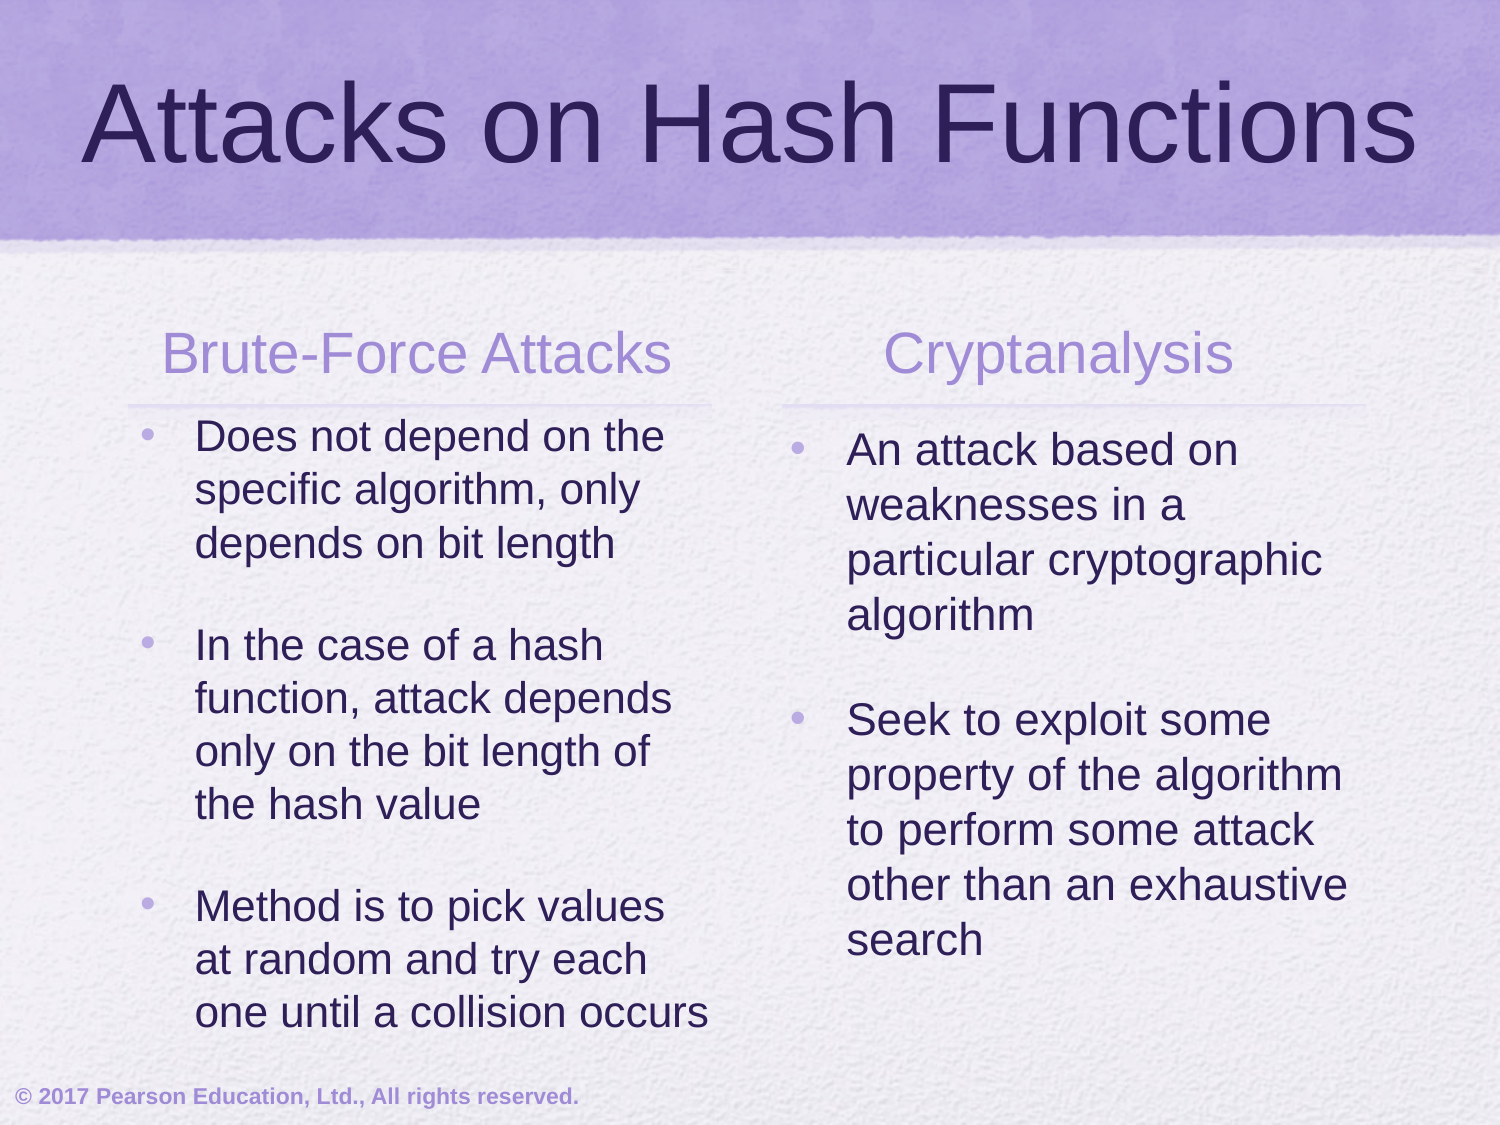

# Attacks on Hash Functions
Brute-Force Attacks
Cryptanalysis
Does not depend on the specific algorithm, only depends on bit length
In the case of a hash function, attack depends only on the bit length of the hash value
Method is to pick values at random and try each one until a collision occurs
An attack based on weaknesses in a particular cryptographic algorithm
Seek to exploit some property of the algorithm to perform some attack other than an exhaustive search
© 2017 Pearson Education, Ltd., All rights reserved.